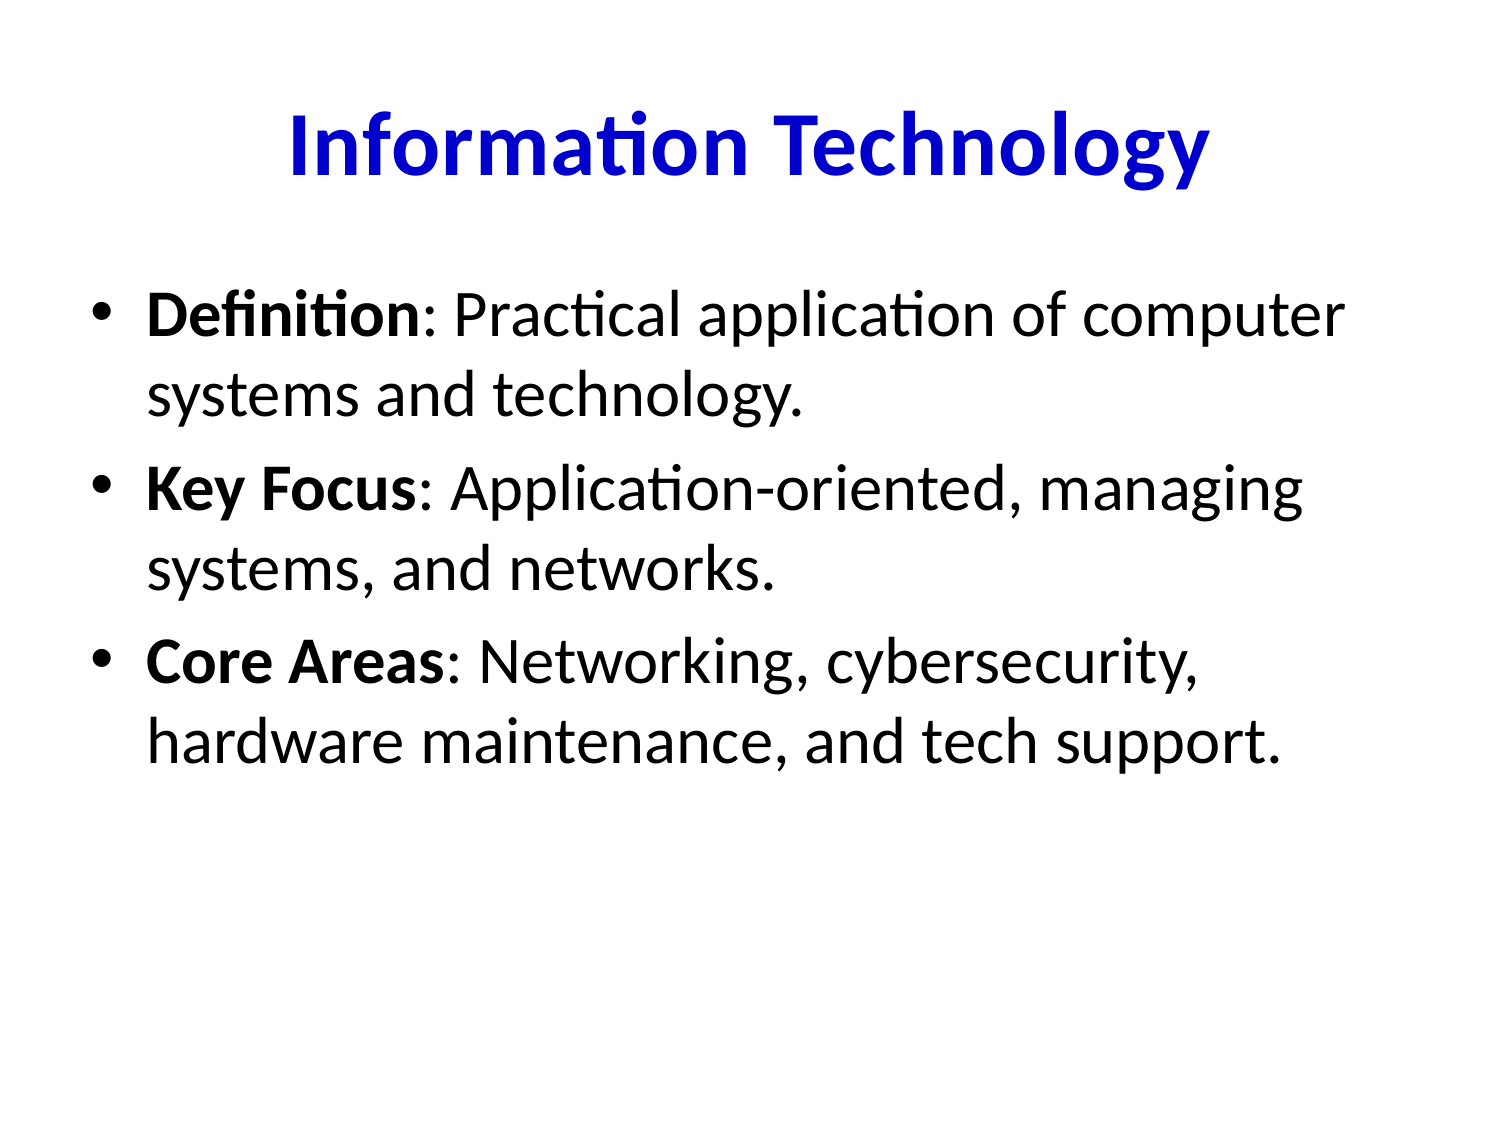

# Information Technology
Definition: Practical application of computer systems and technology.
Key Focus: Application-oriented, managing systems, and networks.
Core Areas: Networking, cybersecurity, hardware maintenance, and tech support.